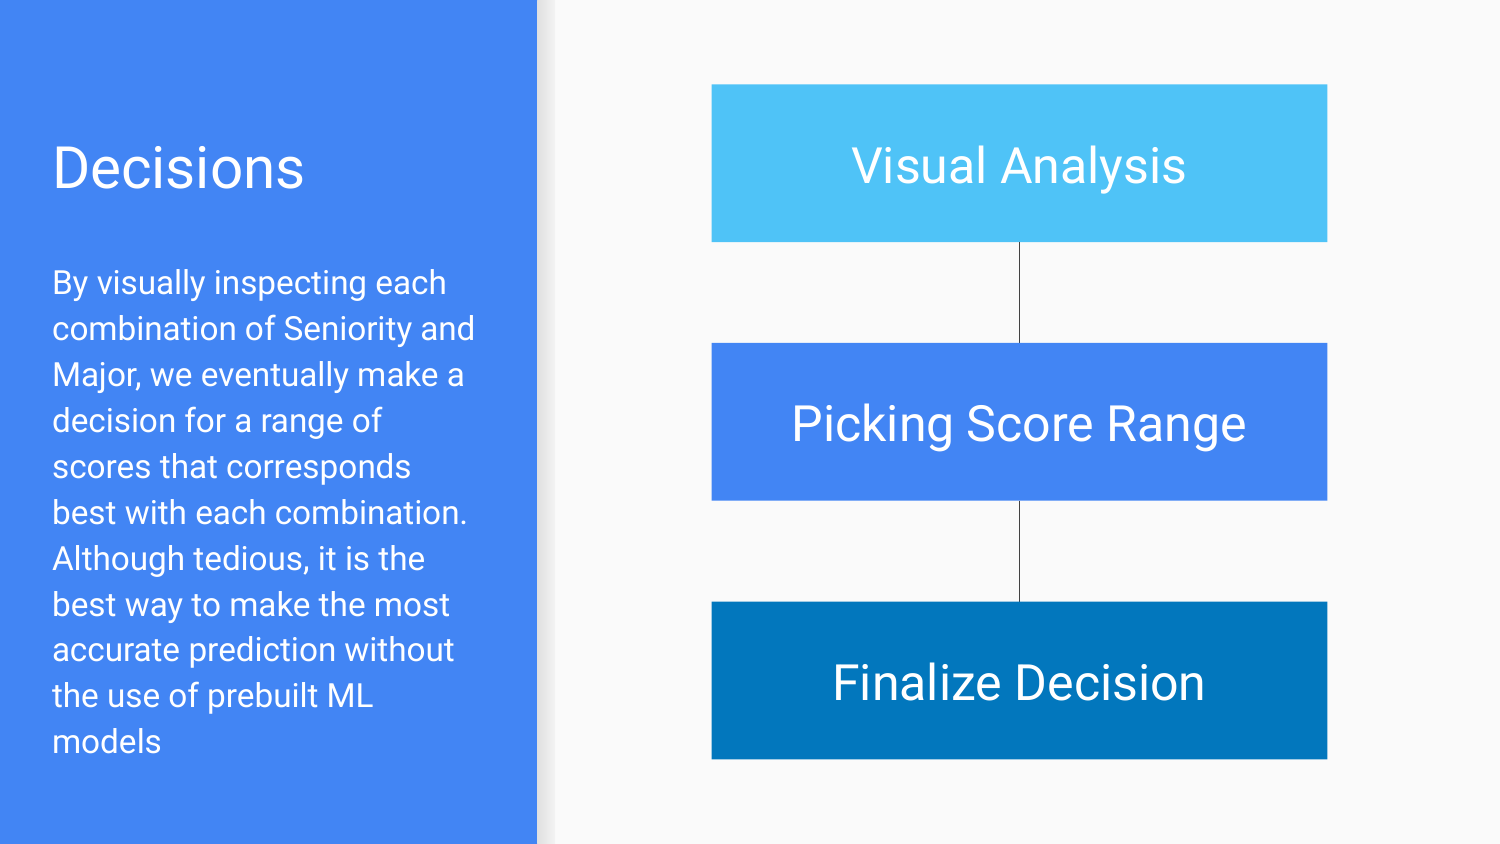

# Decisions
Visual Analysis
By visually inspecting each combination of Seniority and Major, we eventually make a decision for a range of scores that corresponds best with each combination. Although tedious, it is the best way to make the most accurate prediction without the use of prebuilt ML models
Picking Score Range
Finalize Decision